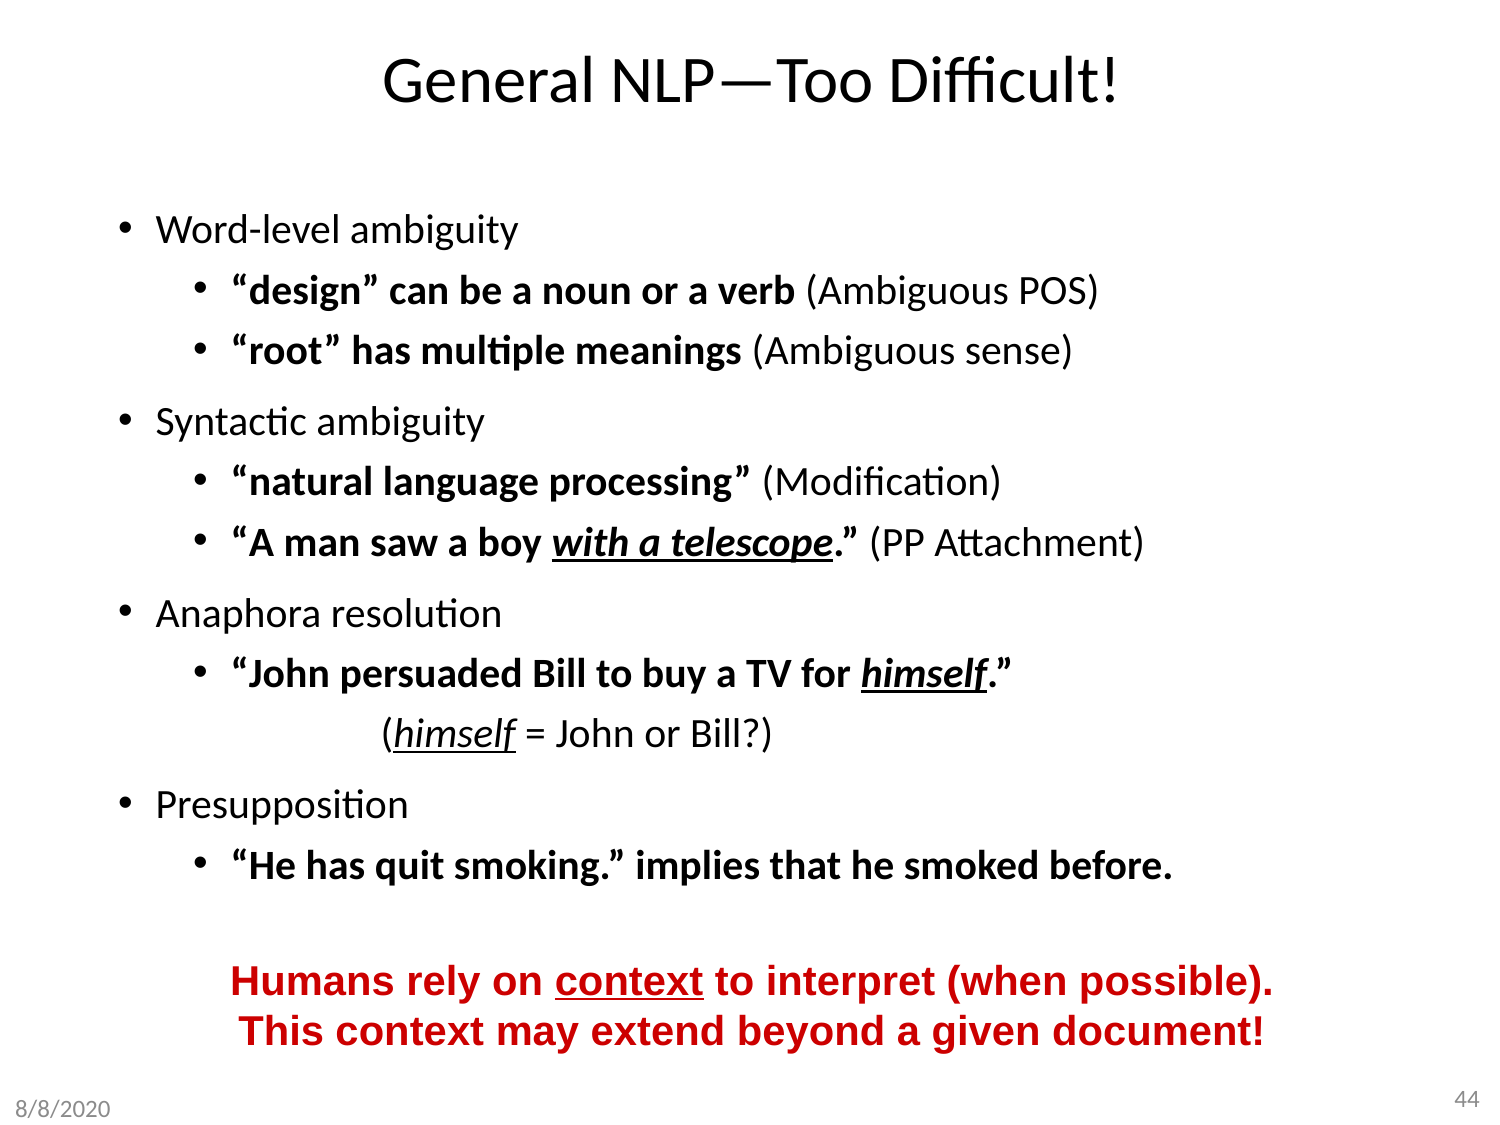

# General NLP—Too Difficult!
Word-level ambiguity
“design” can be a noun or a verb (Ambiguous POS)
“root” has multiple meanings (Ambiguous sense)
Syntactic ambiguity
“natural language processing” (Modification)
“A man saw a boy with a telescope.” (PP Attachment)
Anaphora resolution
“John persuaded Bill to buy a TV for himself.”
		(himself = John or Bill?)
Presupposition
“He has quit smoking.” implies that he smoked before.
Humans rely on context to interpret (when possible).
This context may extend beyond a given document!
44
8/8/2020